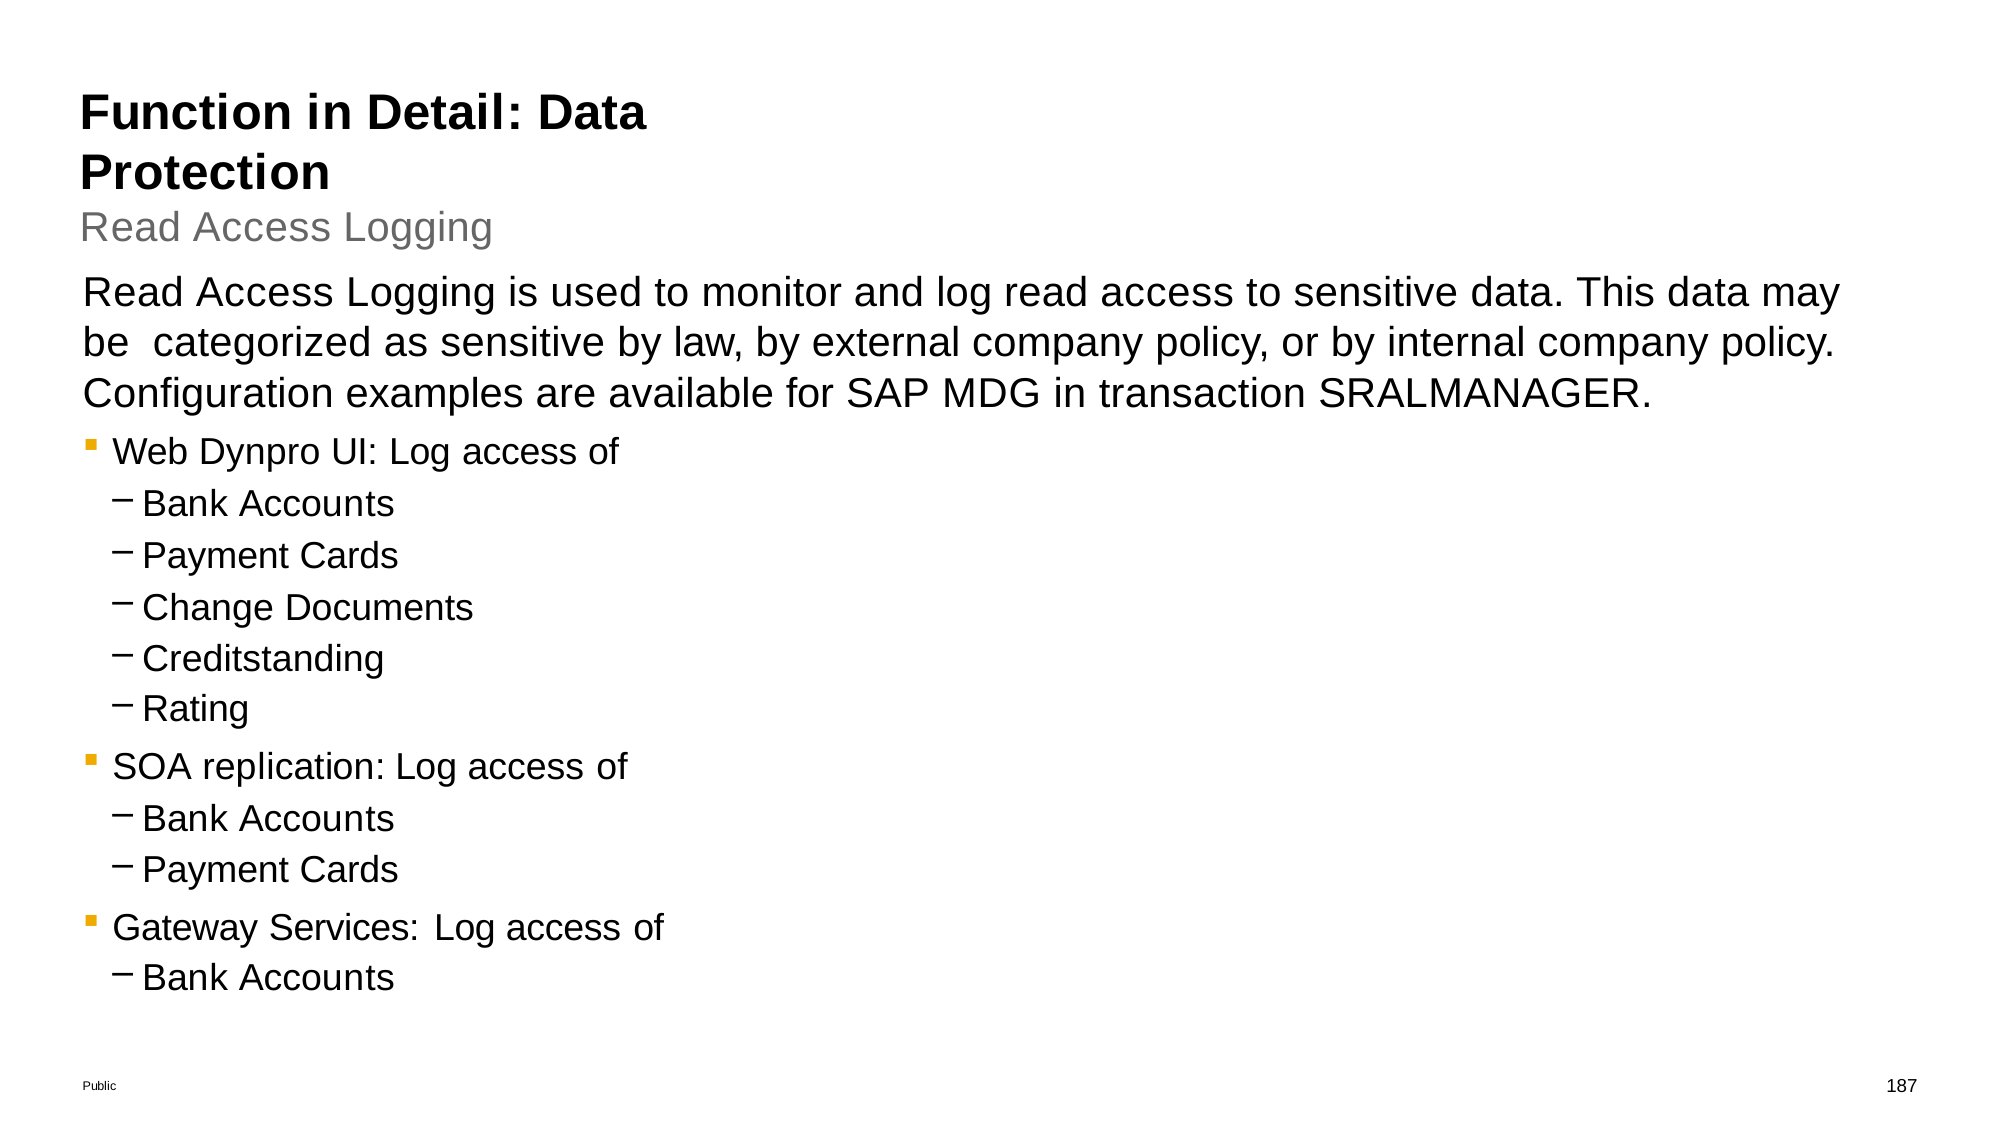

# Function in Detail: Data Protection
Read Access Logging
Read Access Logging is used to monitor and log read access to sensitive data. This data may be  categorized as sensitive by law, by external company policy, or by internal company policy.
Configuration examples are available for SAP MDG in transaction SRALMANAGER.
Web Dynpro UI: Log access of
Bank Accounts
Payment Cards
Change Documents
Creditstanding
Rating
SOA replication: Log access of
Bank Accounts
Payment Cards
Gateway Services: Log access of
Bank Accounts
187
Public